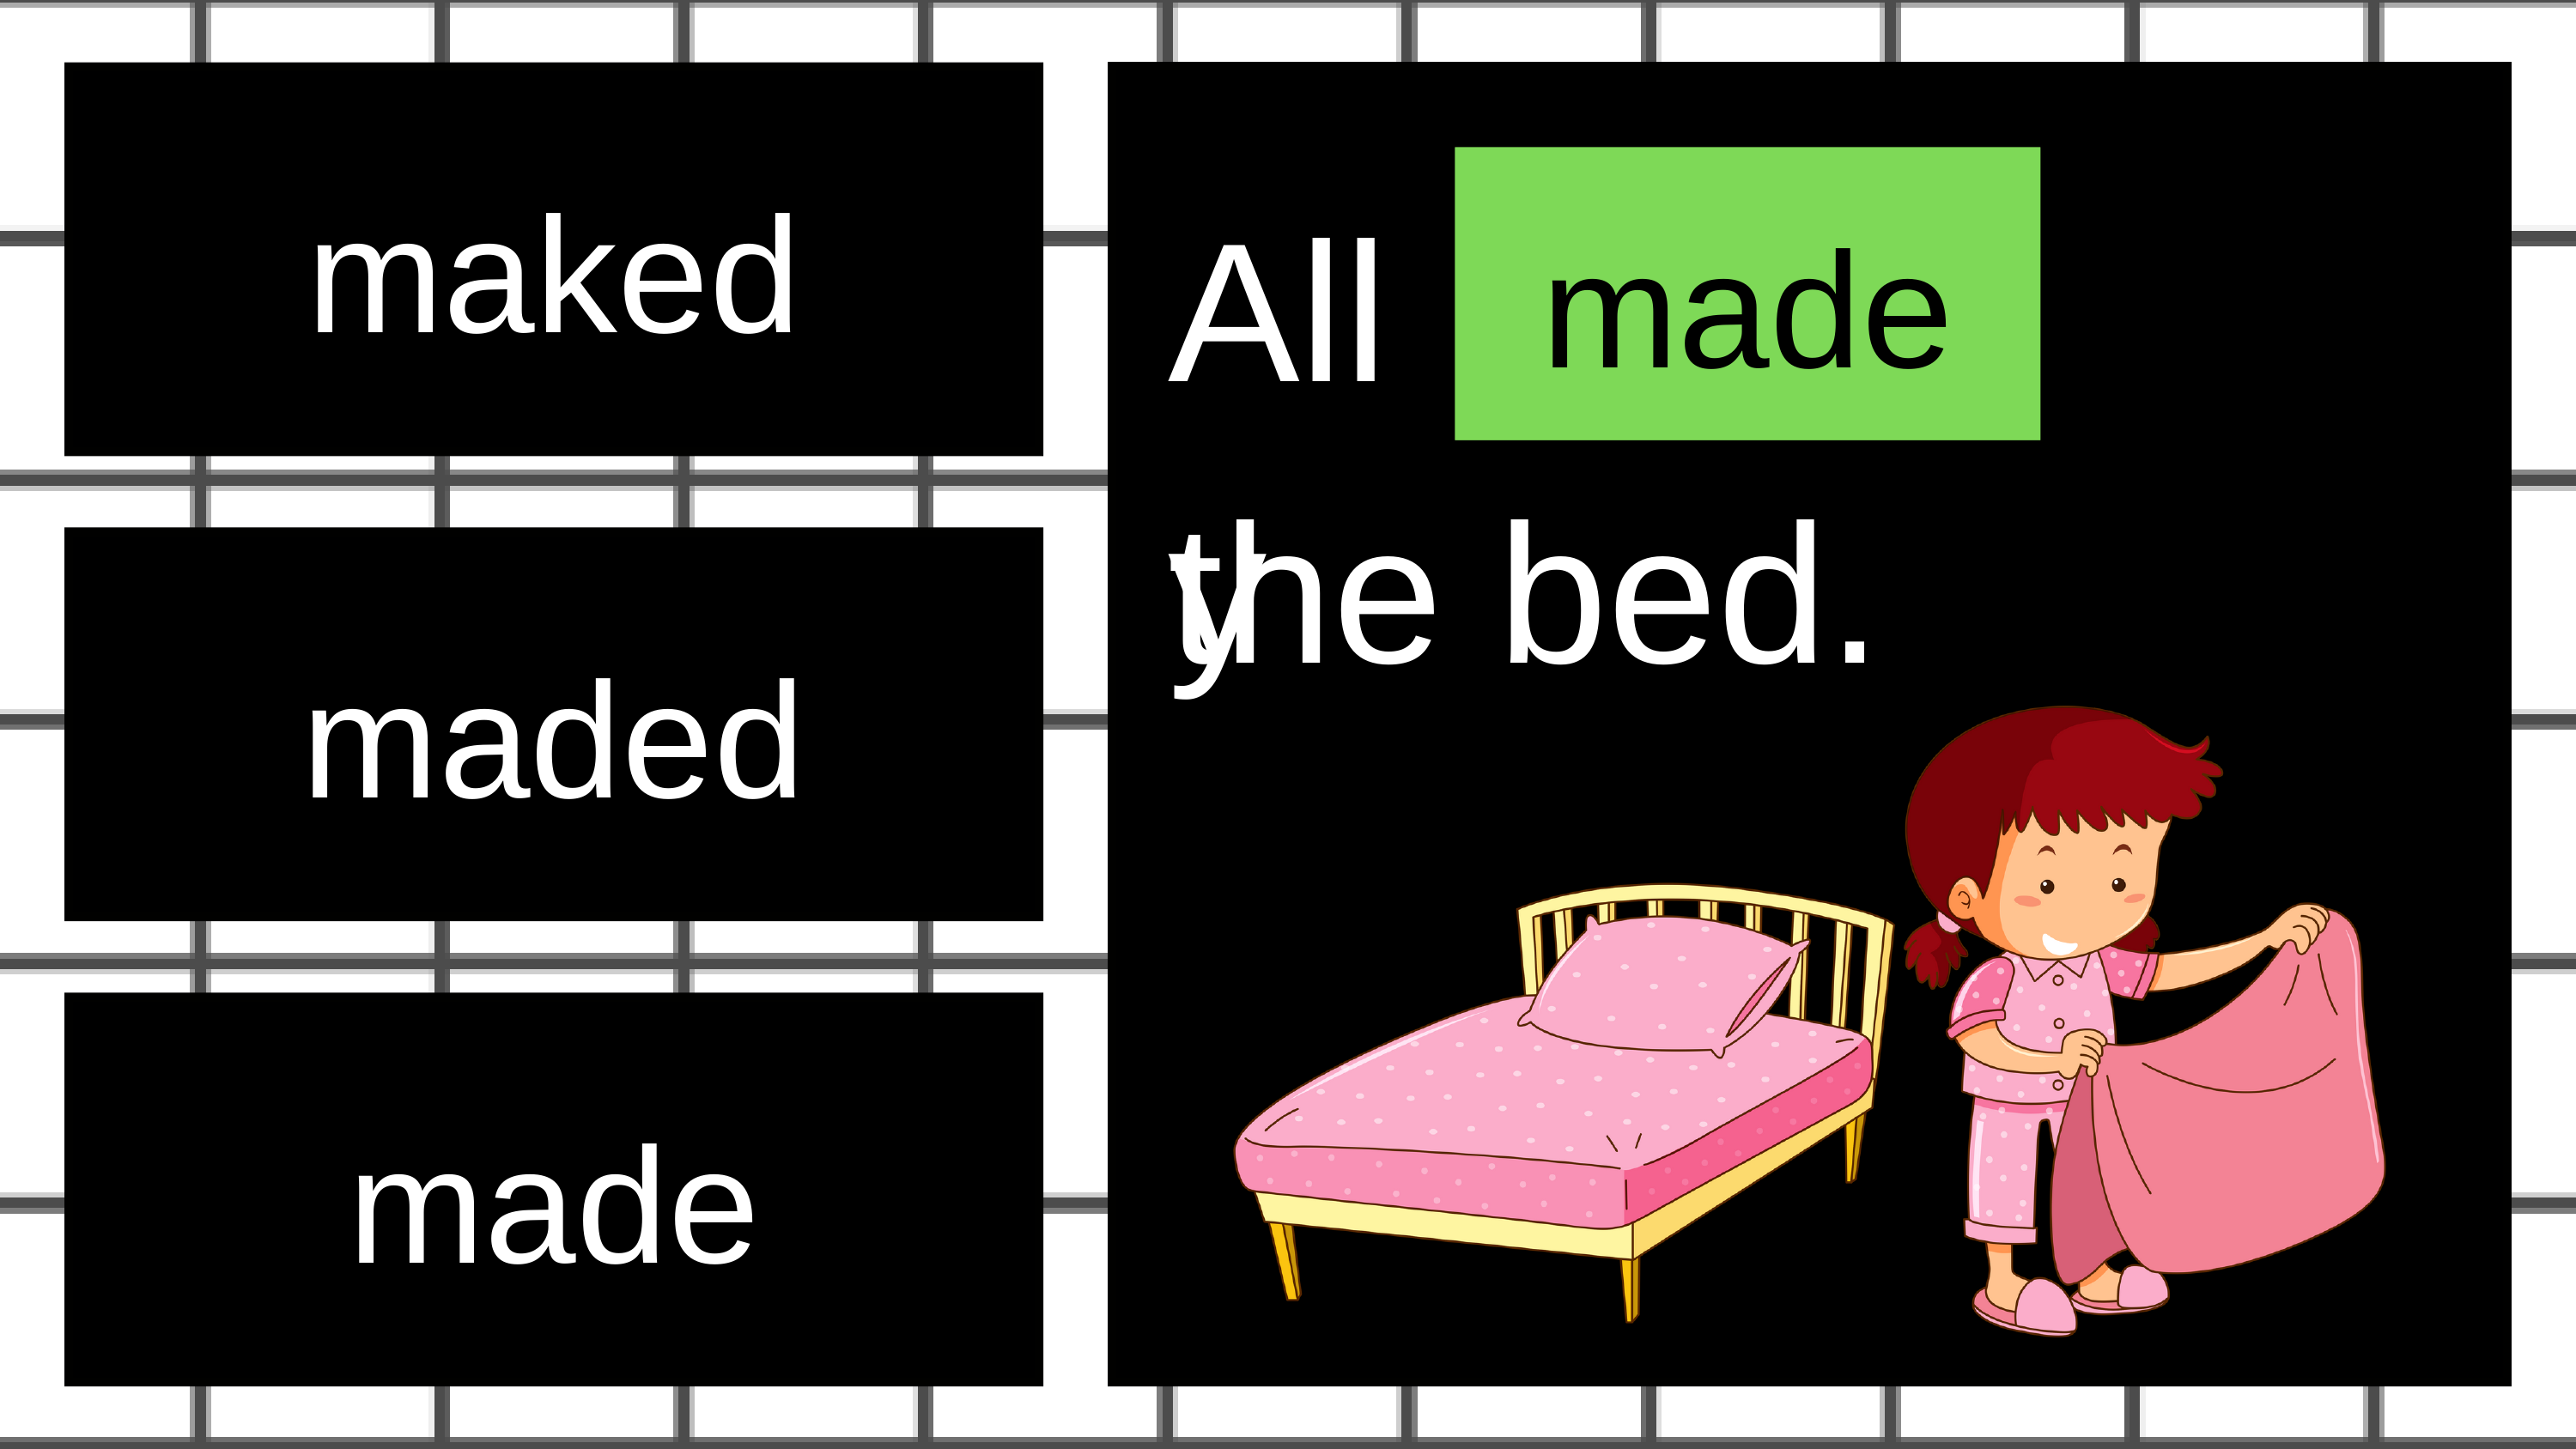

maked
Ally

made
the bed.

maded

made